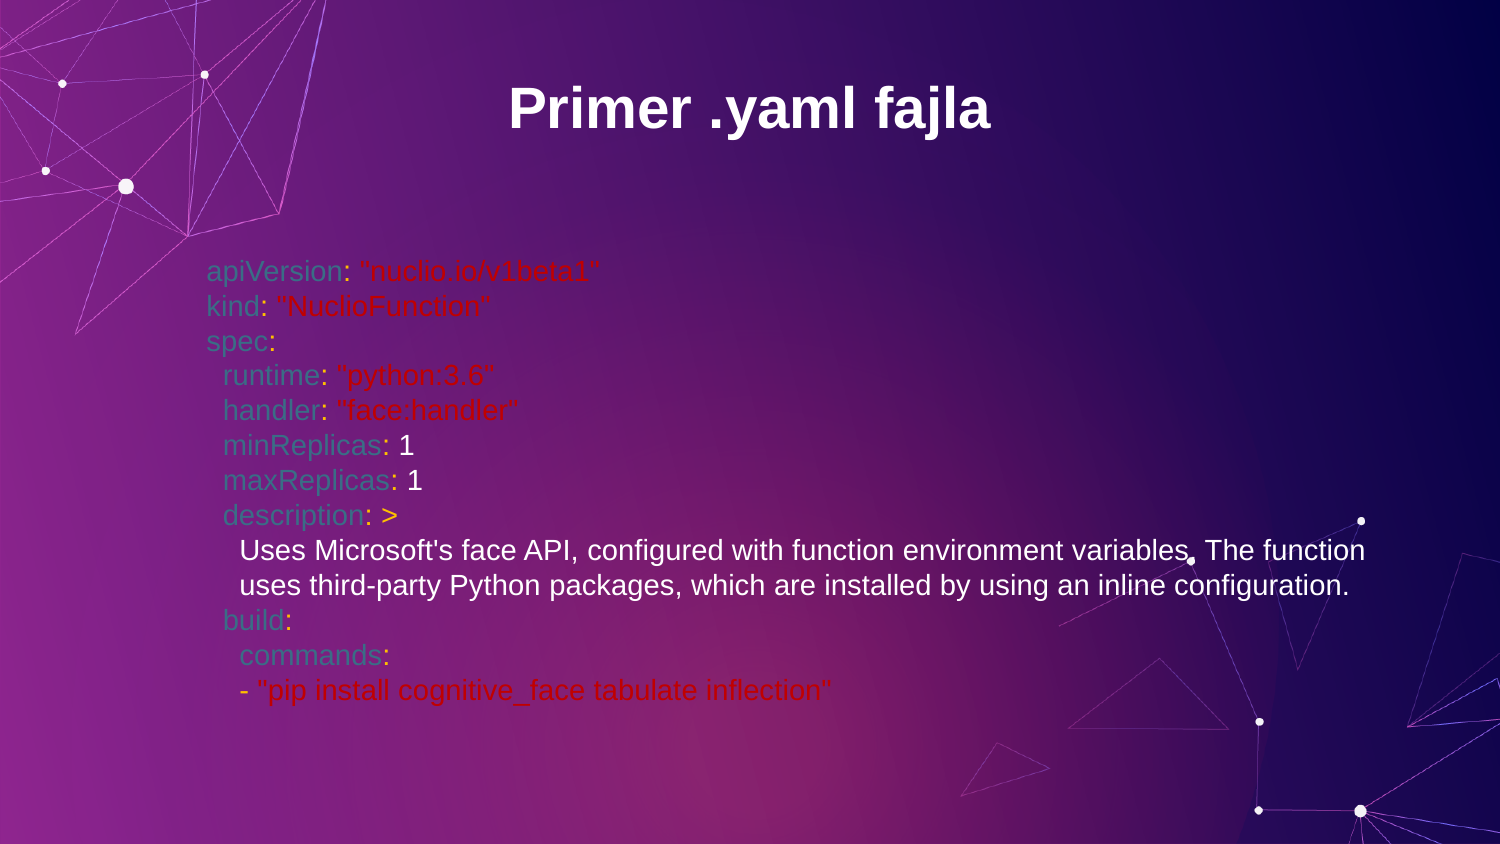

Primer .yaml fajla
apiVersion: "nuclio.io/v1beta1"
kind: "NuclioFunction"
spec:
  runtime: "python:3.6"
  handler: "face:handler"
  minReplicas: 1
  maxReplicas: 1
  description: >
    Uses Microsoft's face API, configured with function environment variables. The function
    uses third-party Python packages, which are installed by using an inline configuration.
  build:
    commands:
    - "pip install cognitive_face tabulate inflection"